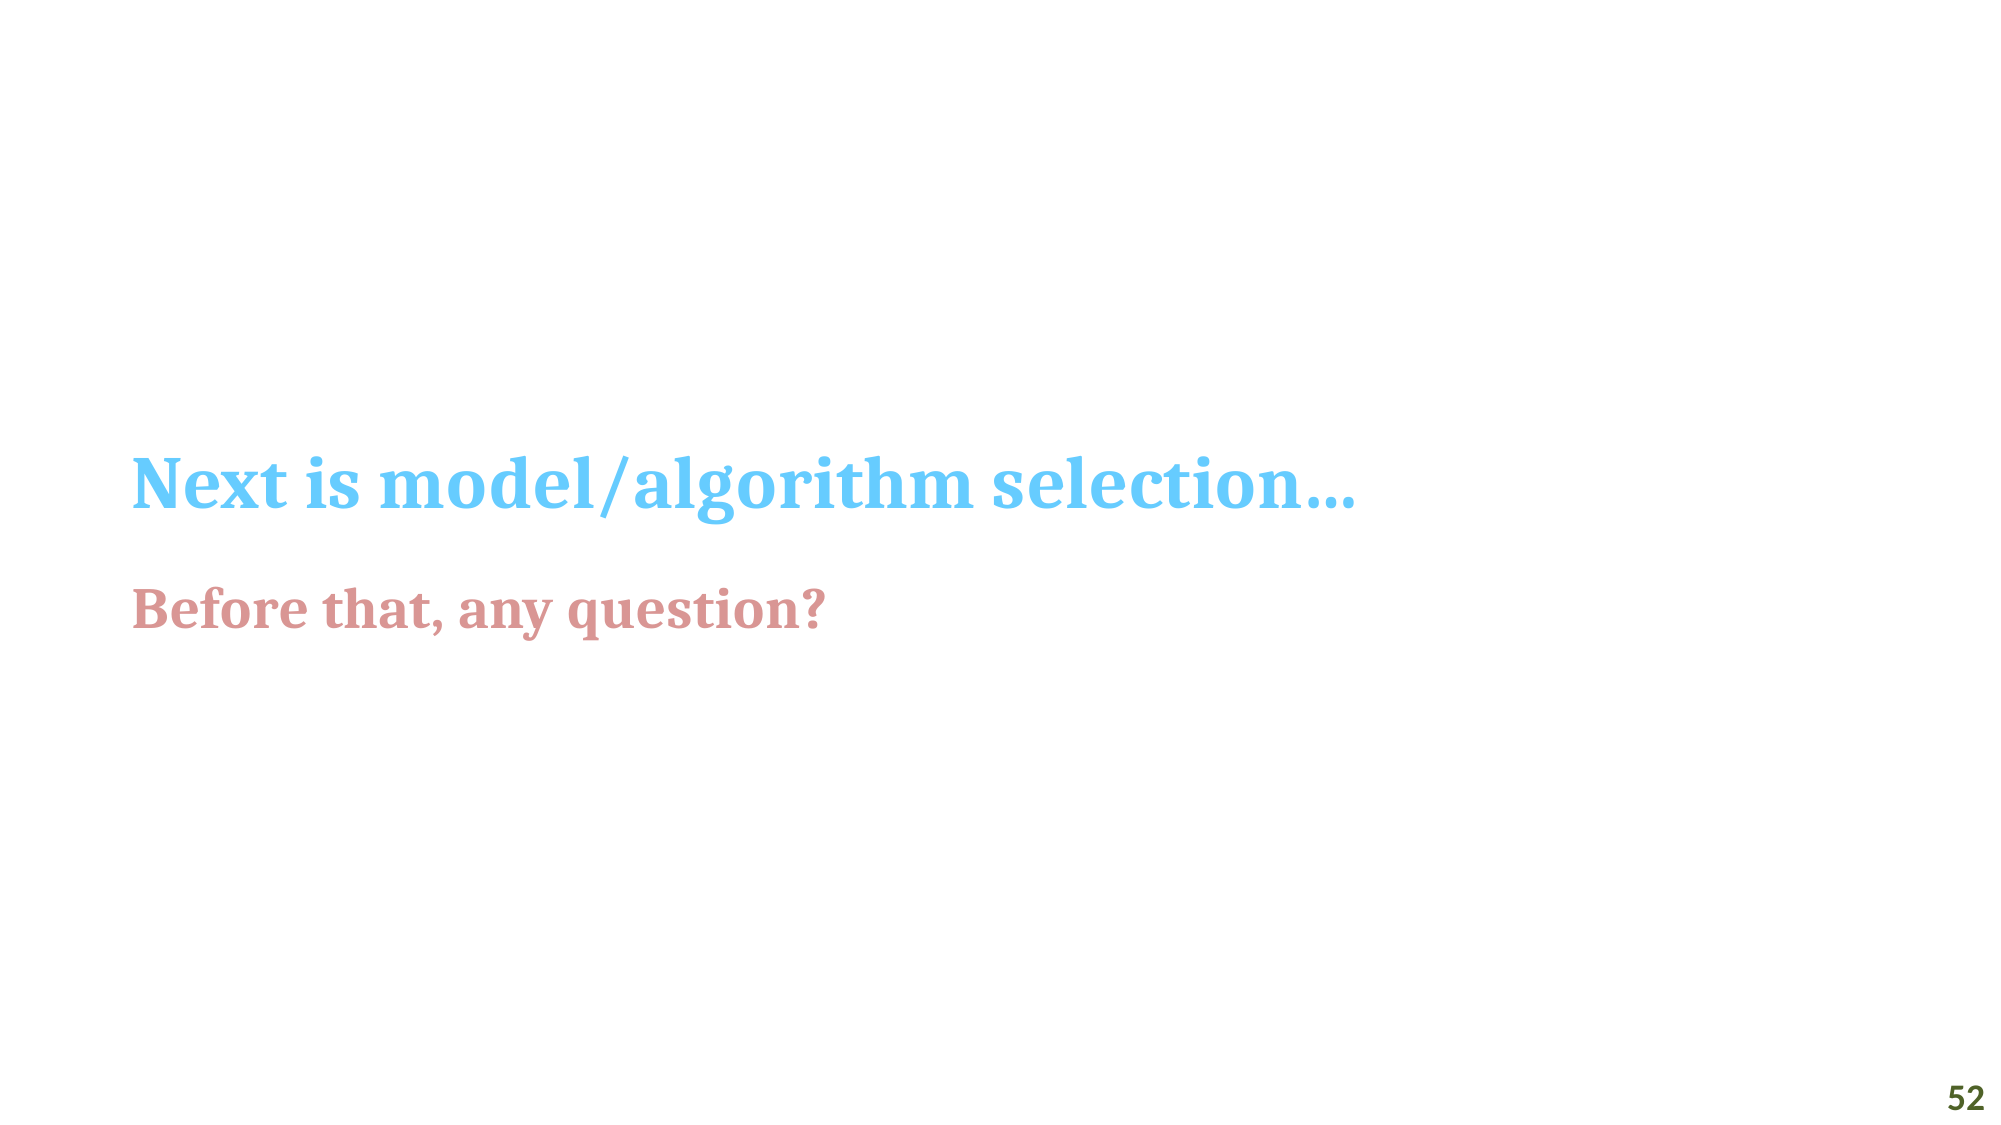

# Next is model/algorithm selection…
Before that, any question?
52